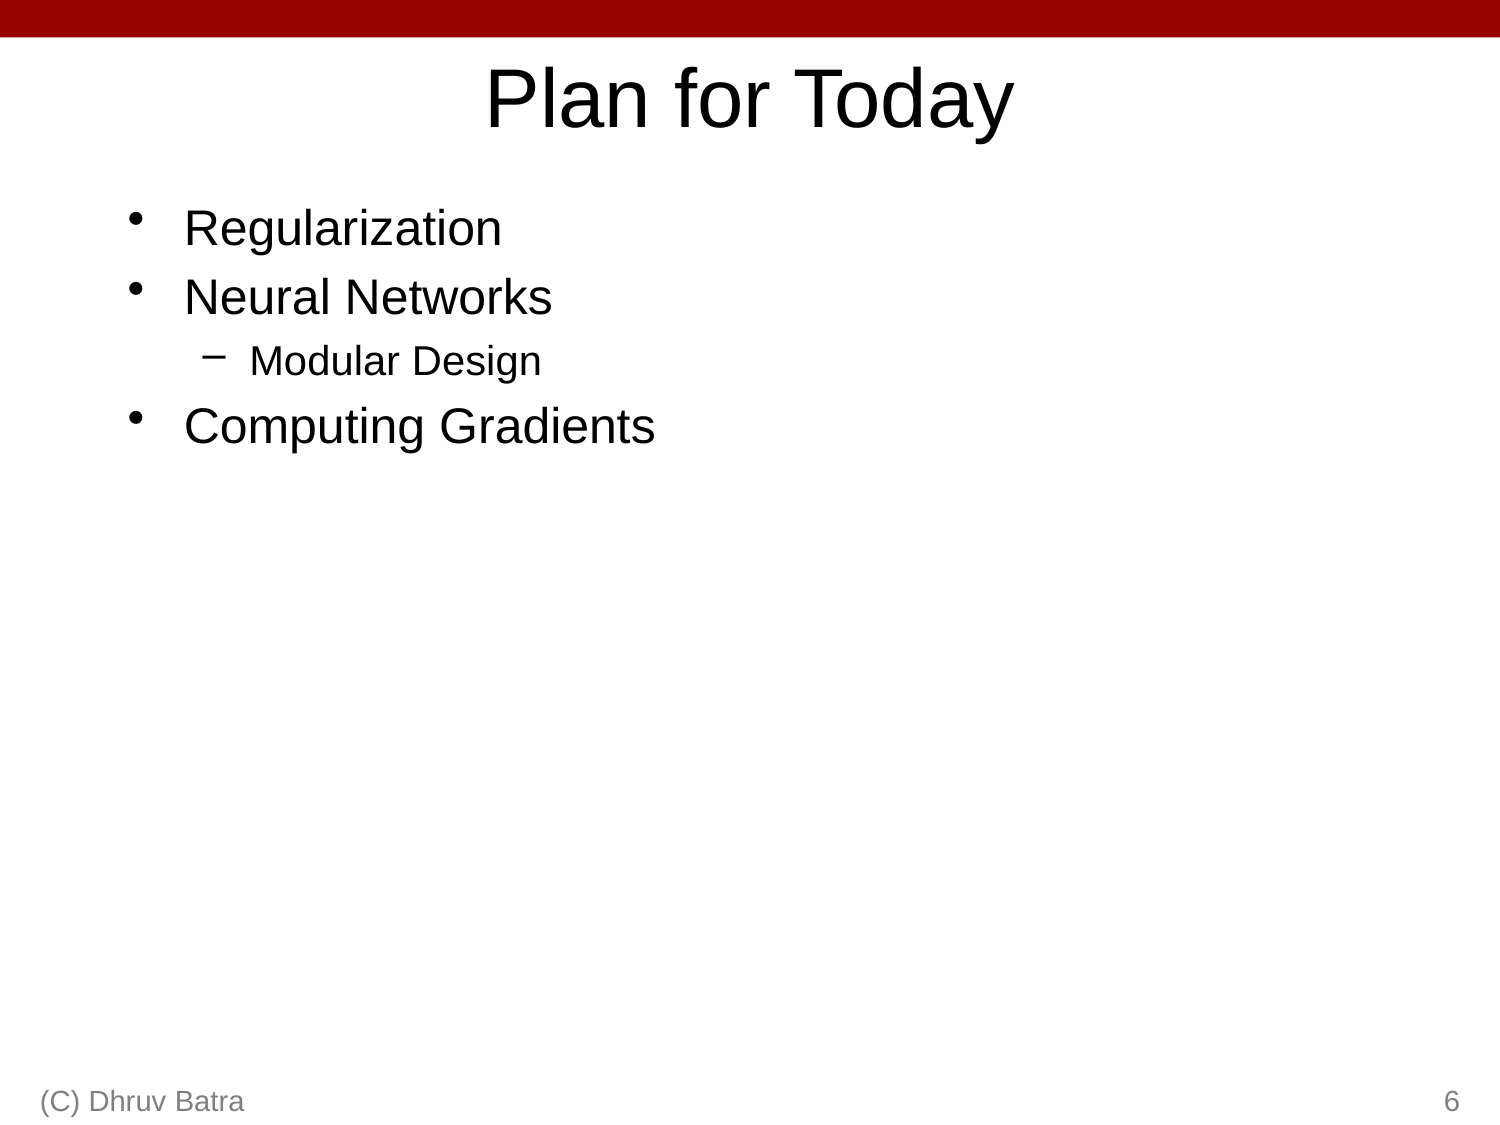

# Plan for Today
Regularization
Neural Networks
Modular Design
Computing Gradients
(C) Dhruv Batra
6